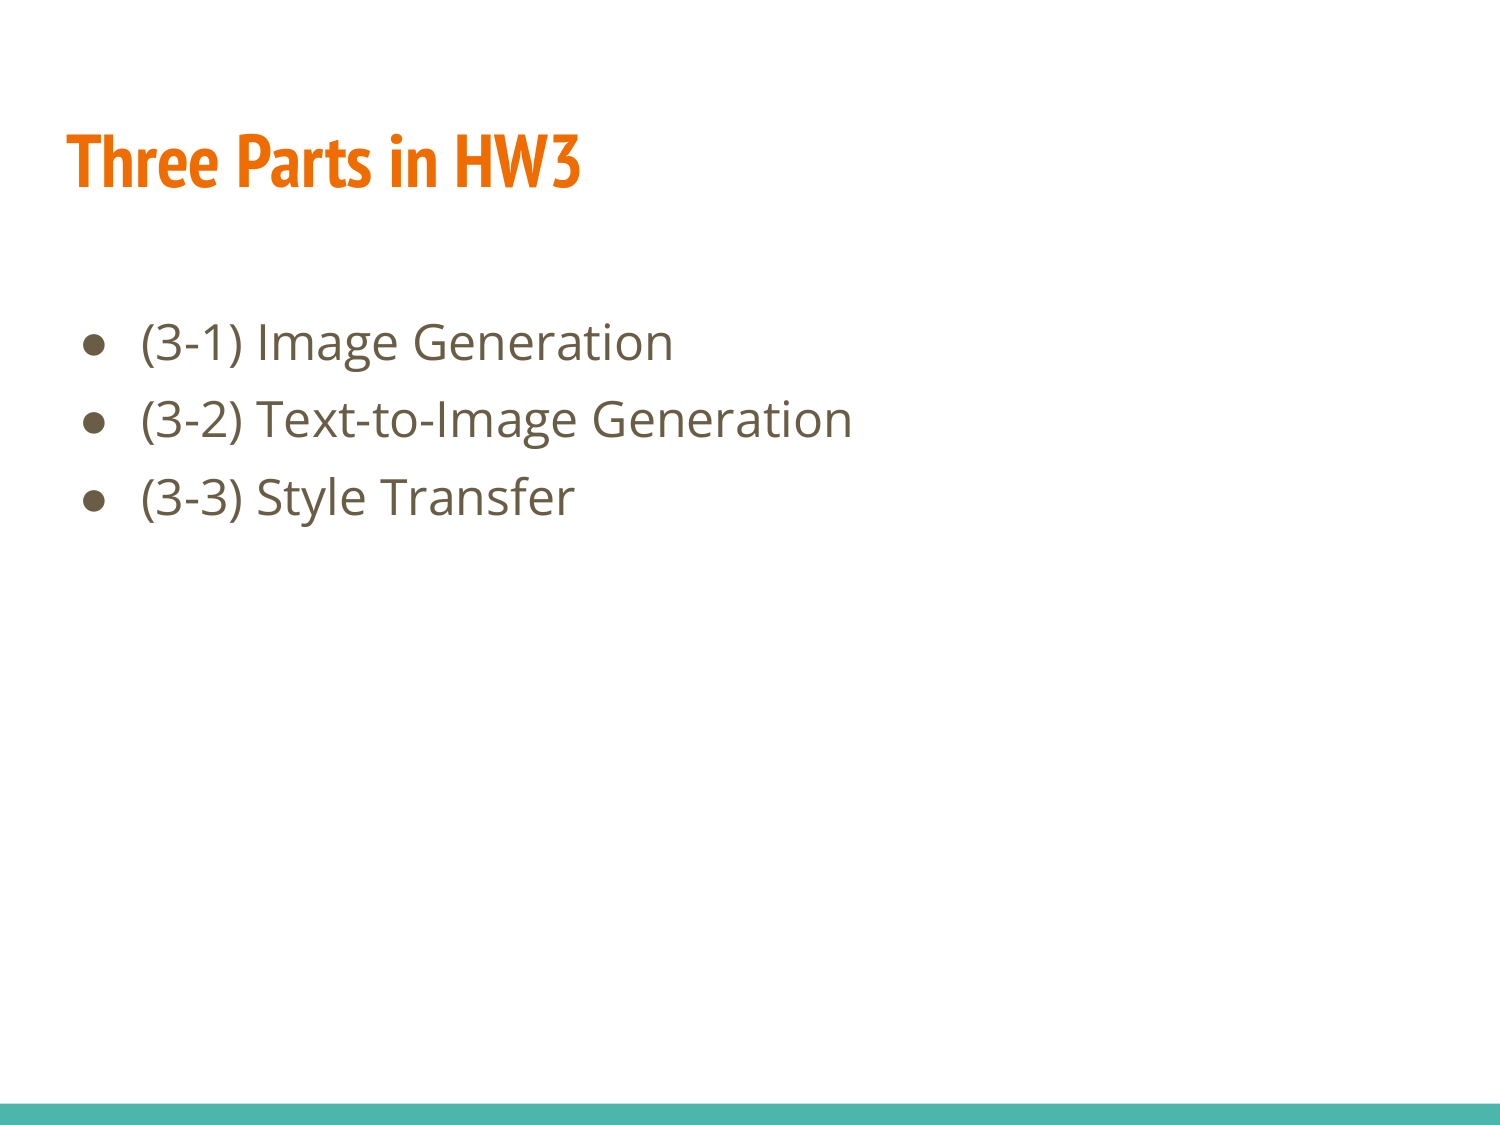

# Three Parts in HW3
(3-1) Image Generation
(3-2) Text-to-Image Generation
(3-3) Style Transfer